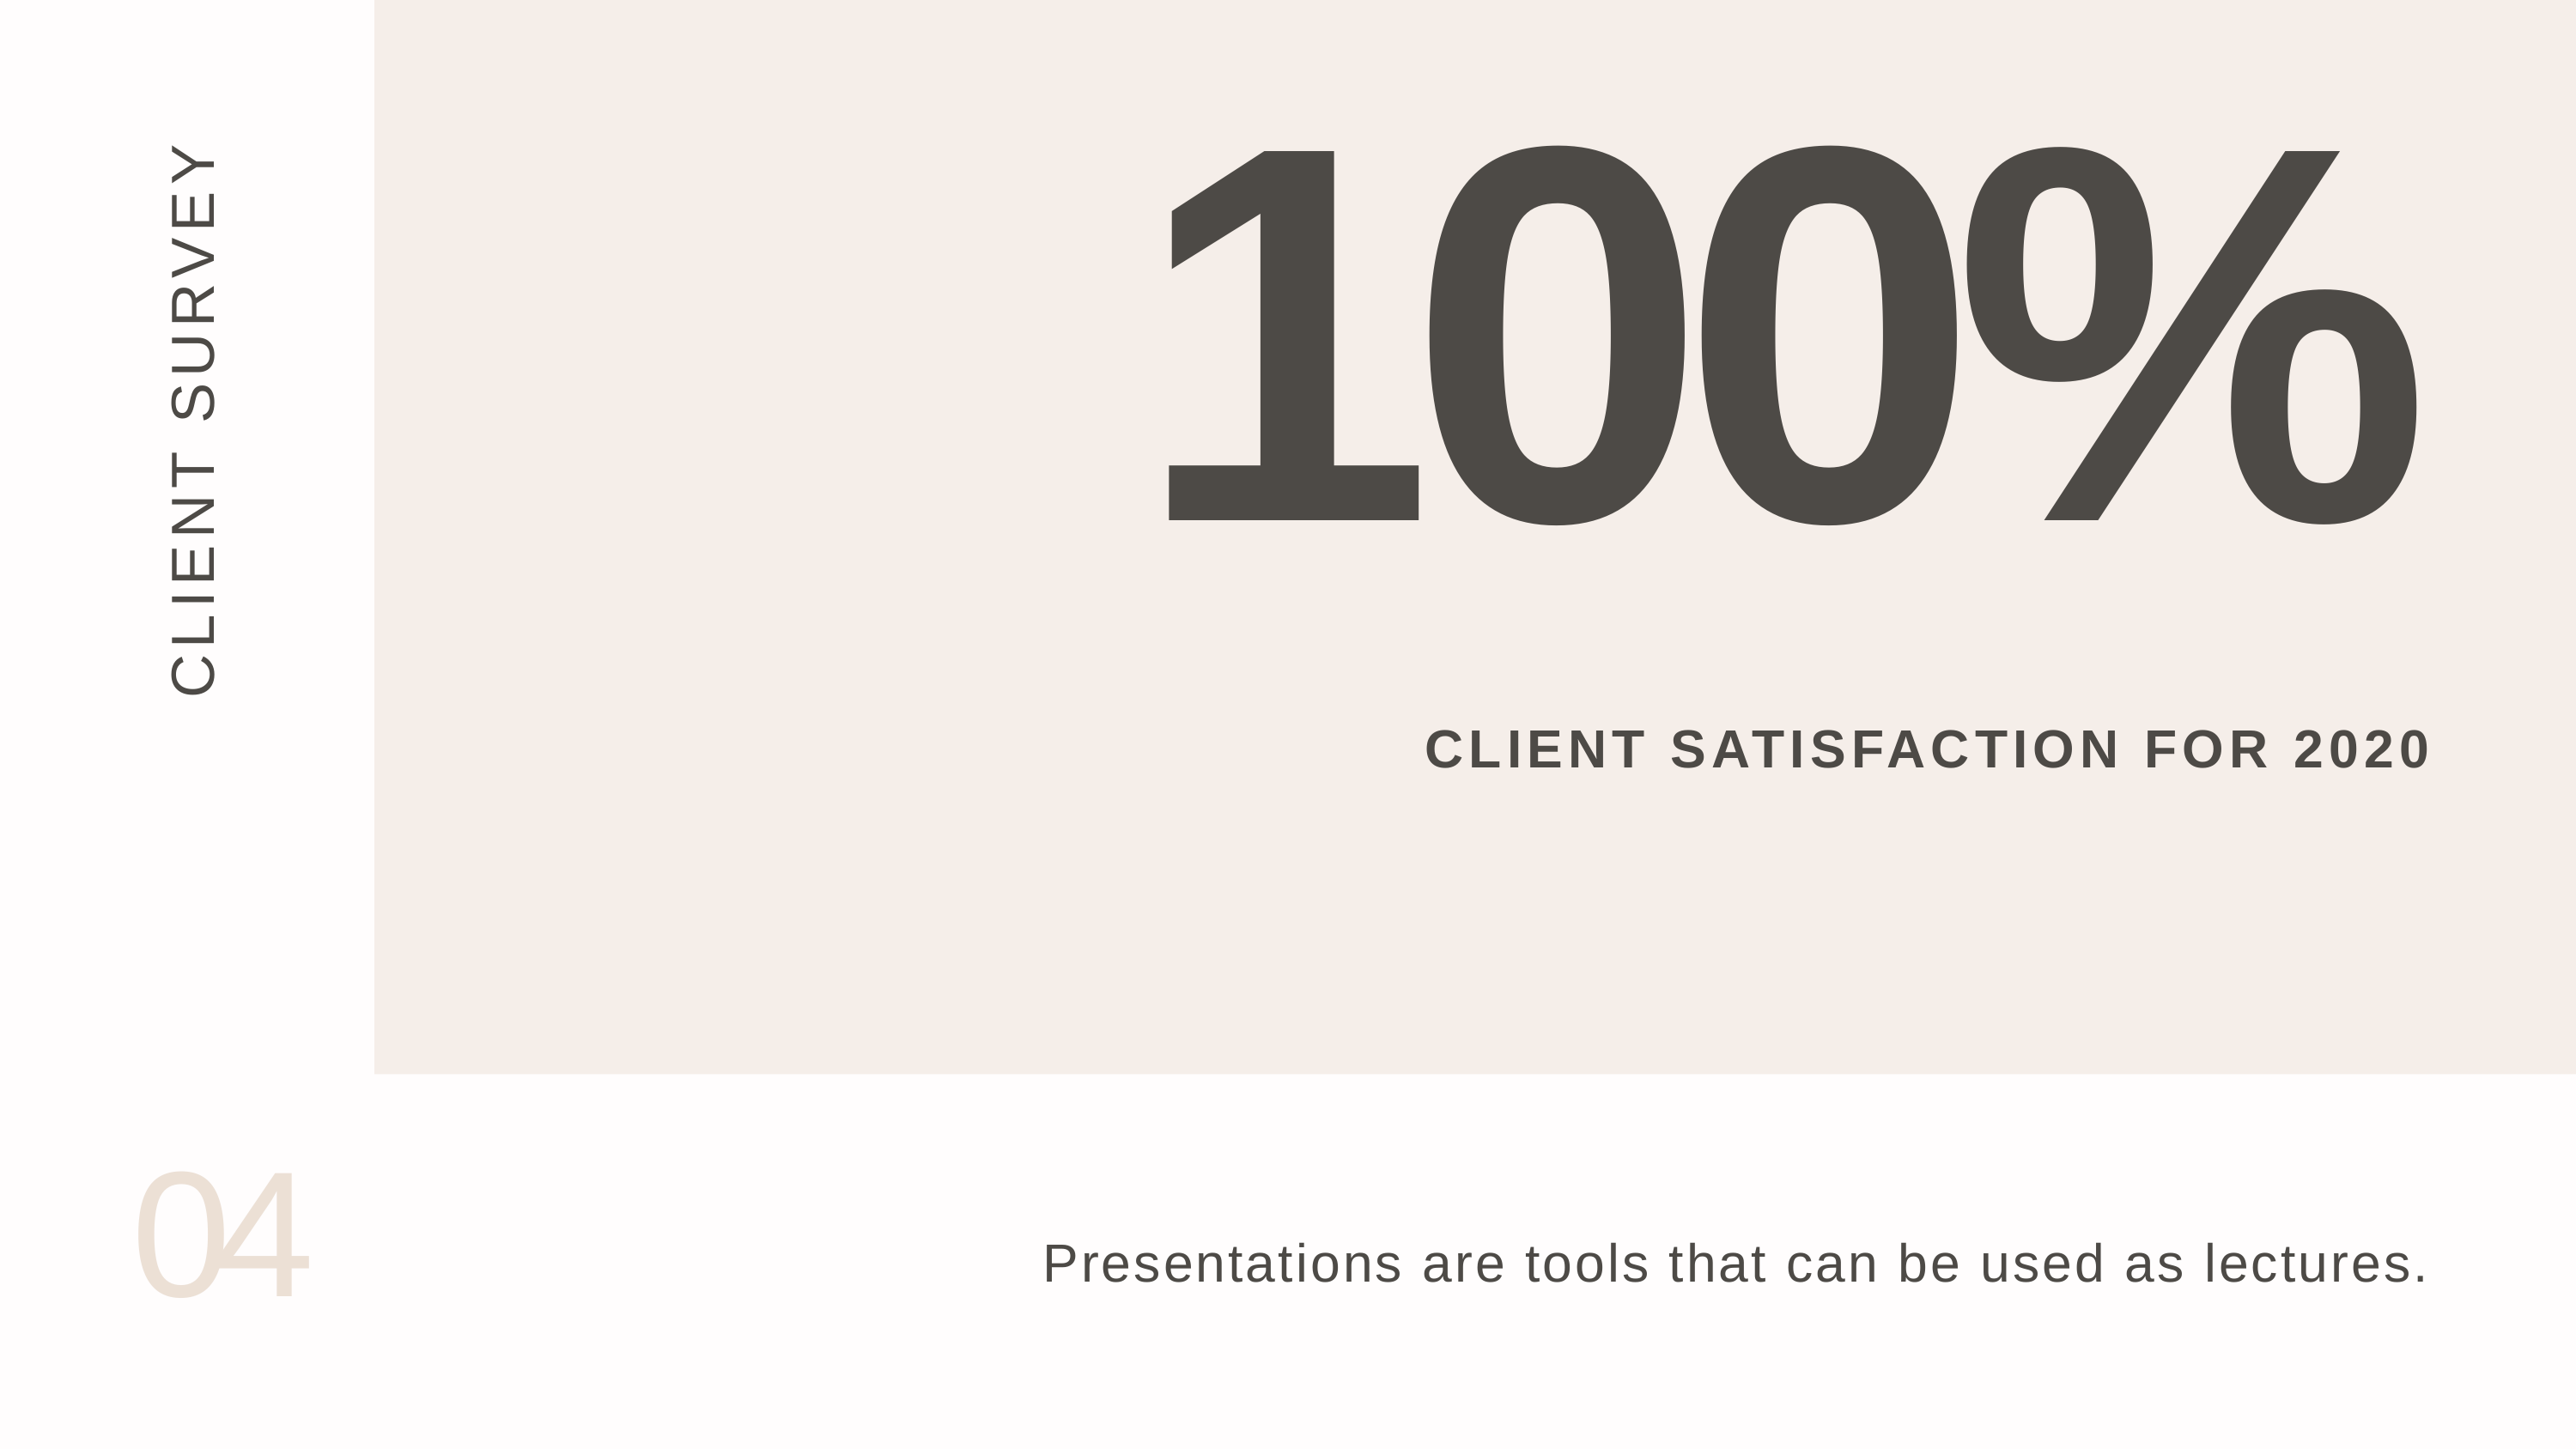

100%
CLIENT SATISFACTION FOR 2020
CLIENT SURVEY
04
Presentations are tools that can be used as lectures.